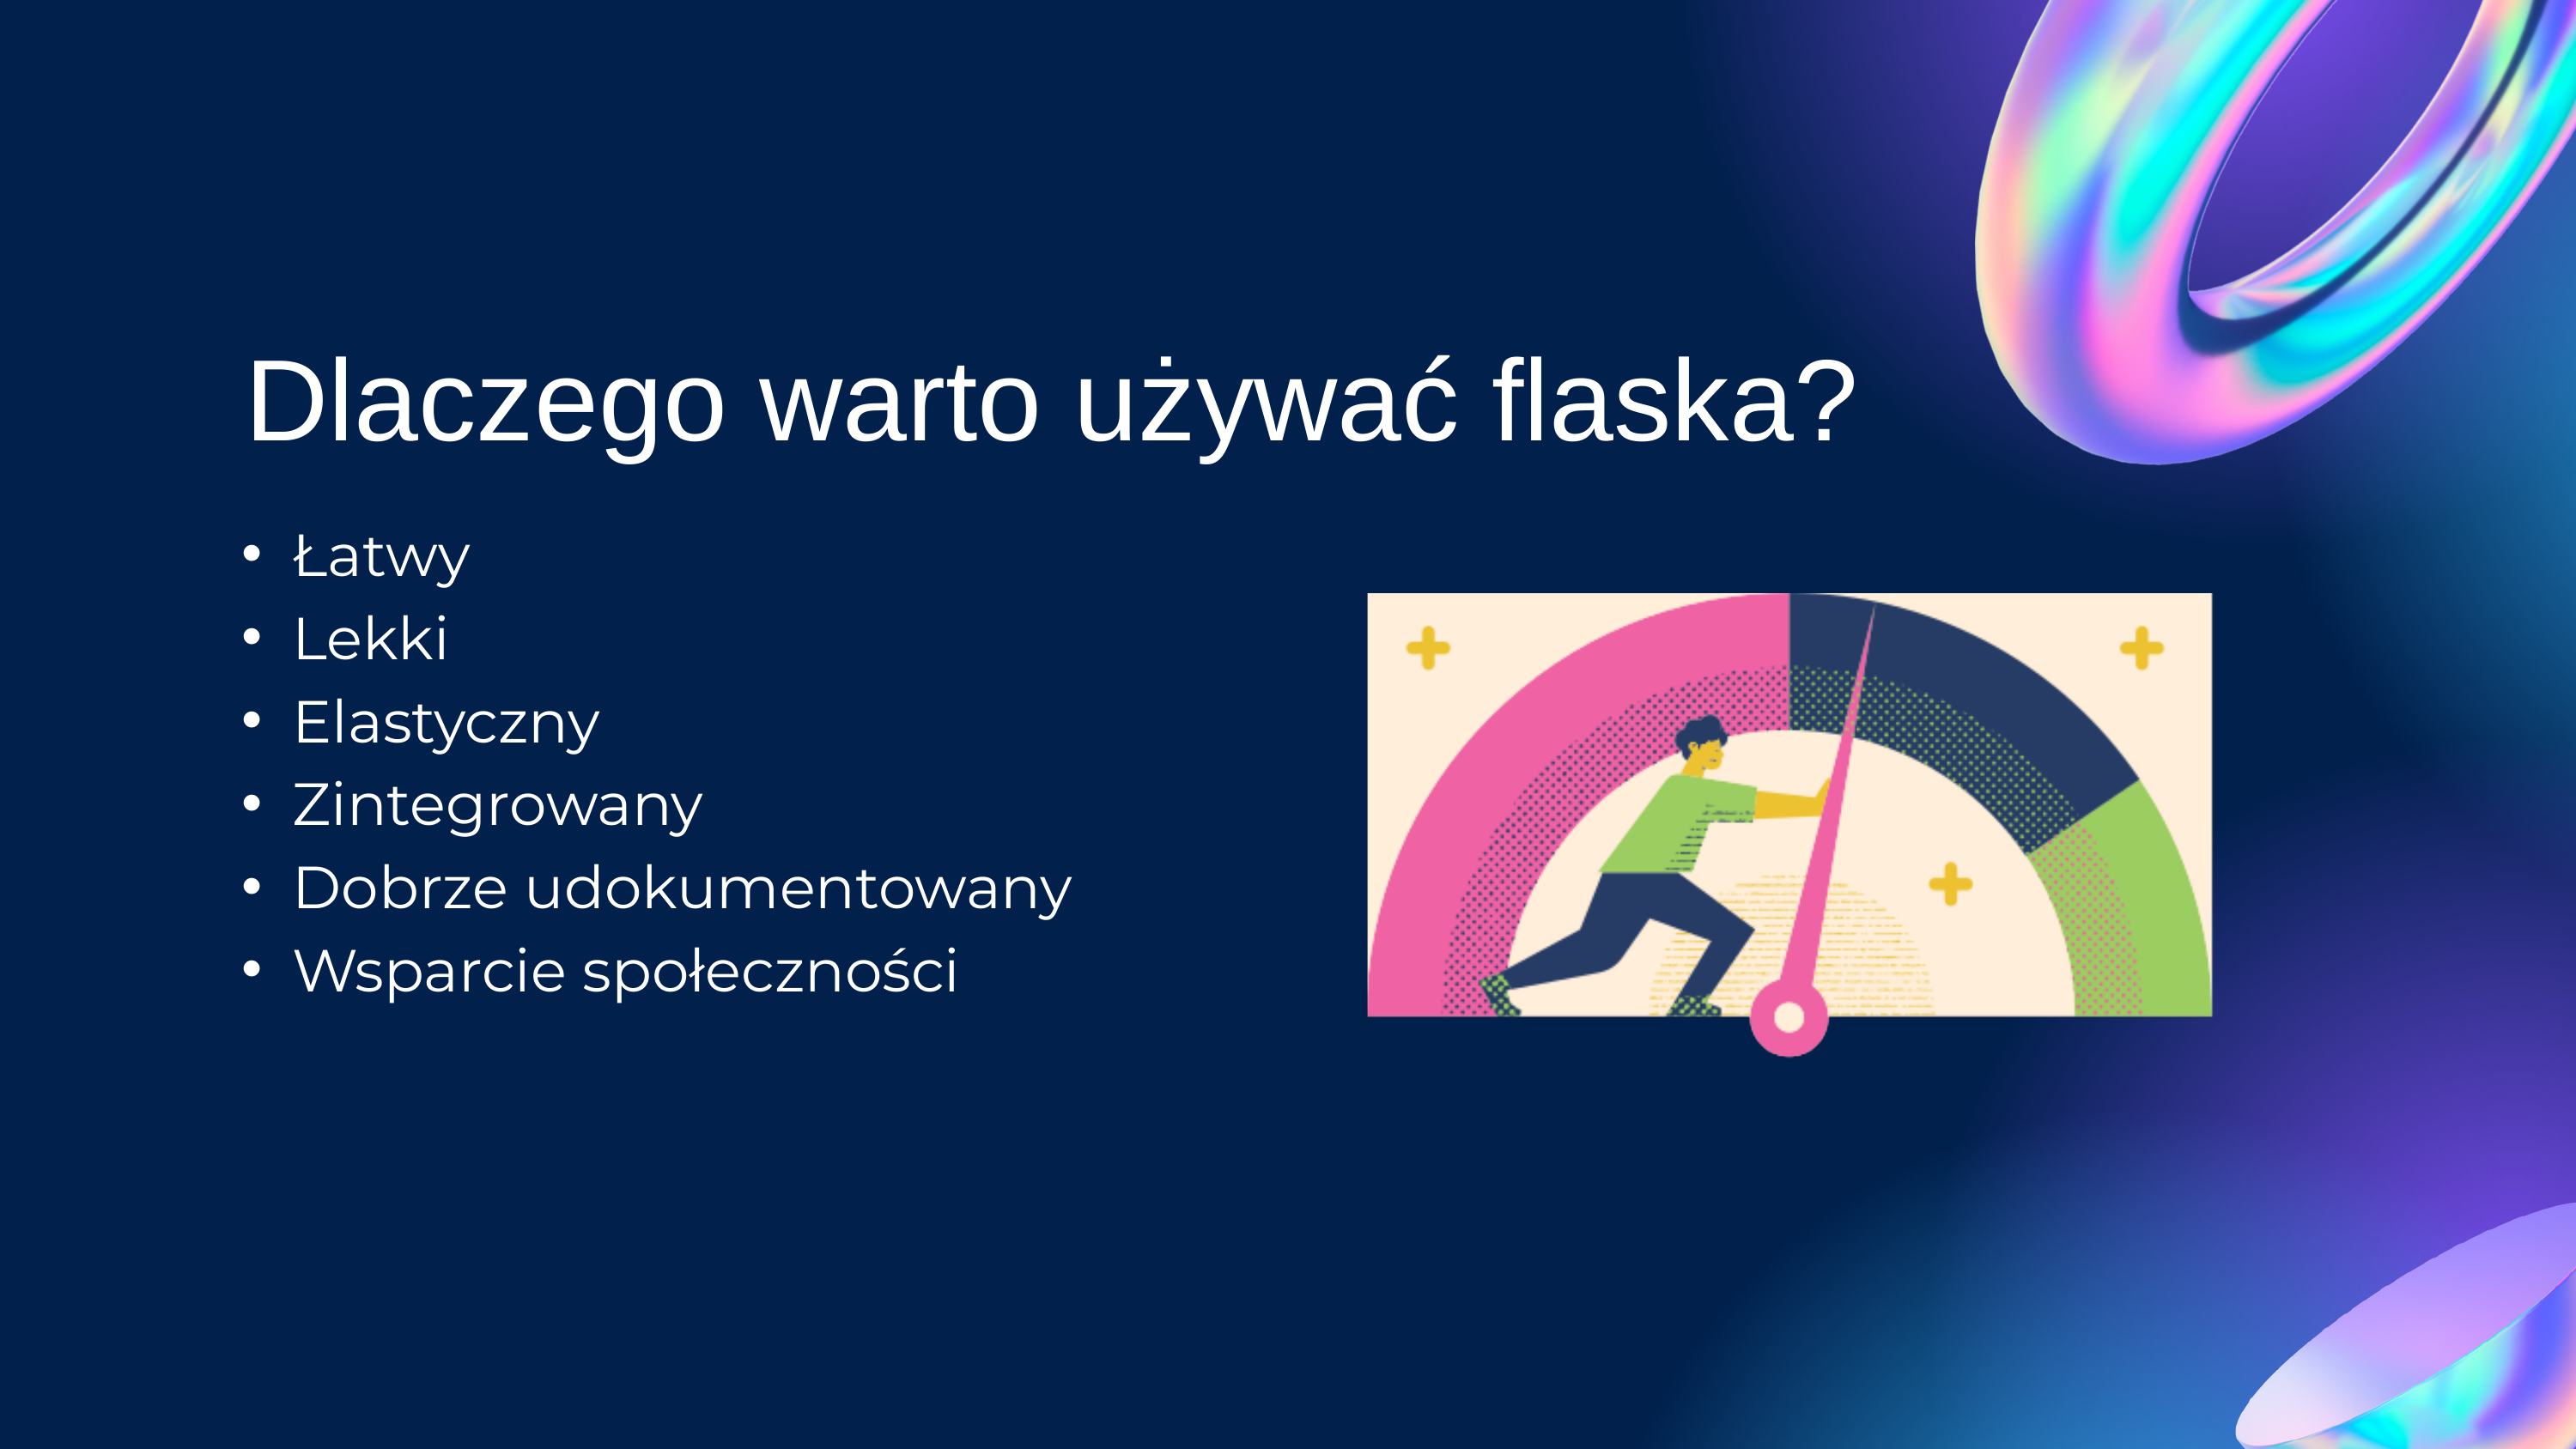

Dlaczego warto używać flaska?
Łatwy
Lekki
Elastyczny
Zintegrowany
Dobrze udokumentowany
Wsparcie społeczności